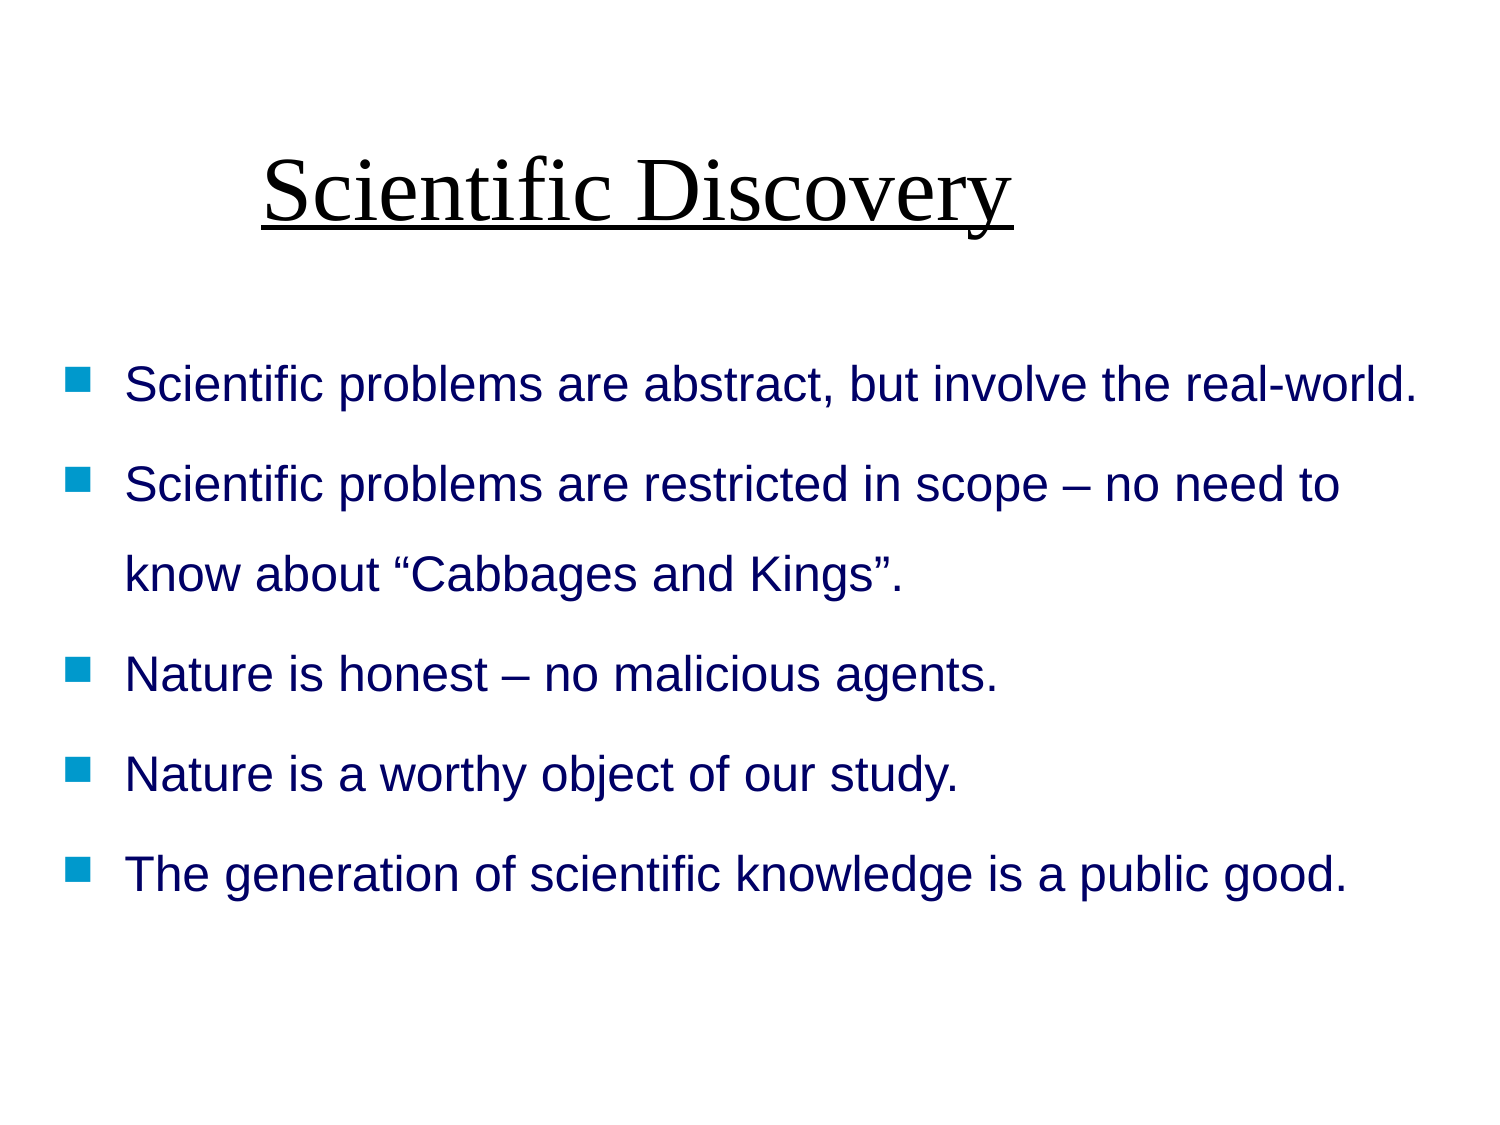

# Scientific Discovery

Scientific problems are abstract, but involve the real-world.
Scientific problems are restricted in scope – no need to know about “Cabbages and Kings”.
Nature is honest – no malicious agents.
Nature is a worthy object of our study.
The generation of scientific knowledge is a public good.